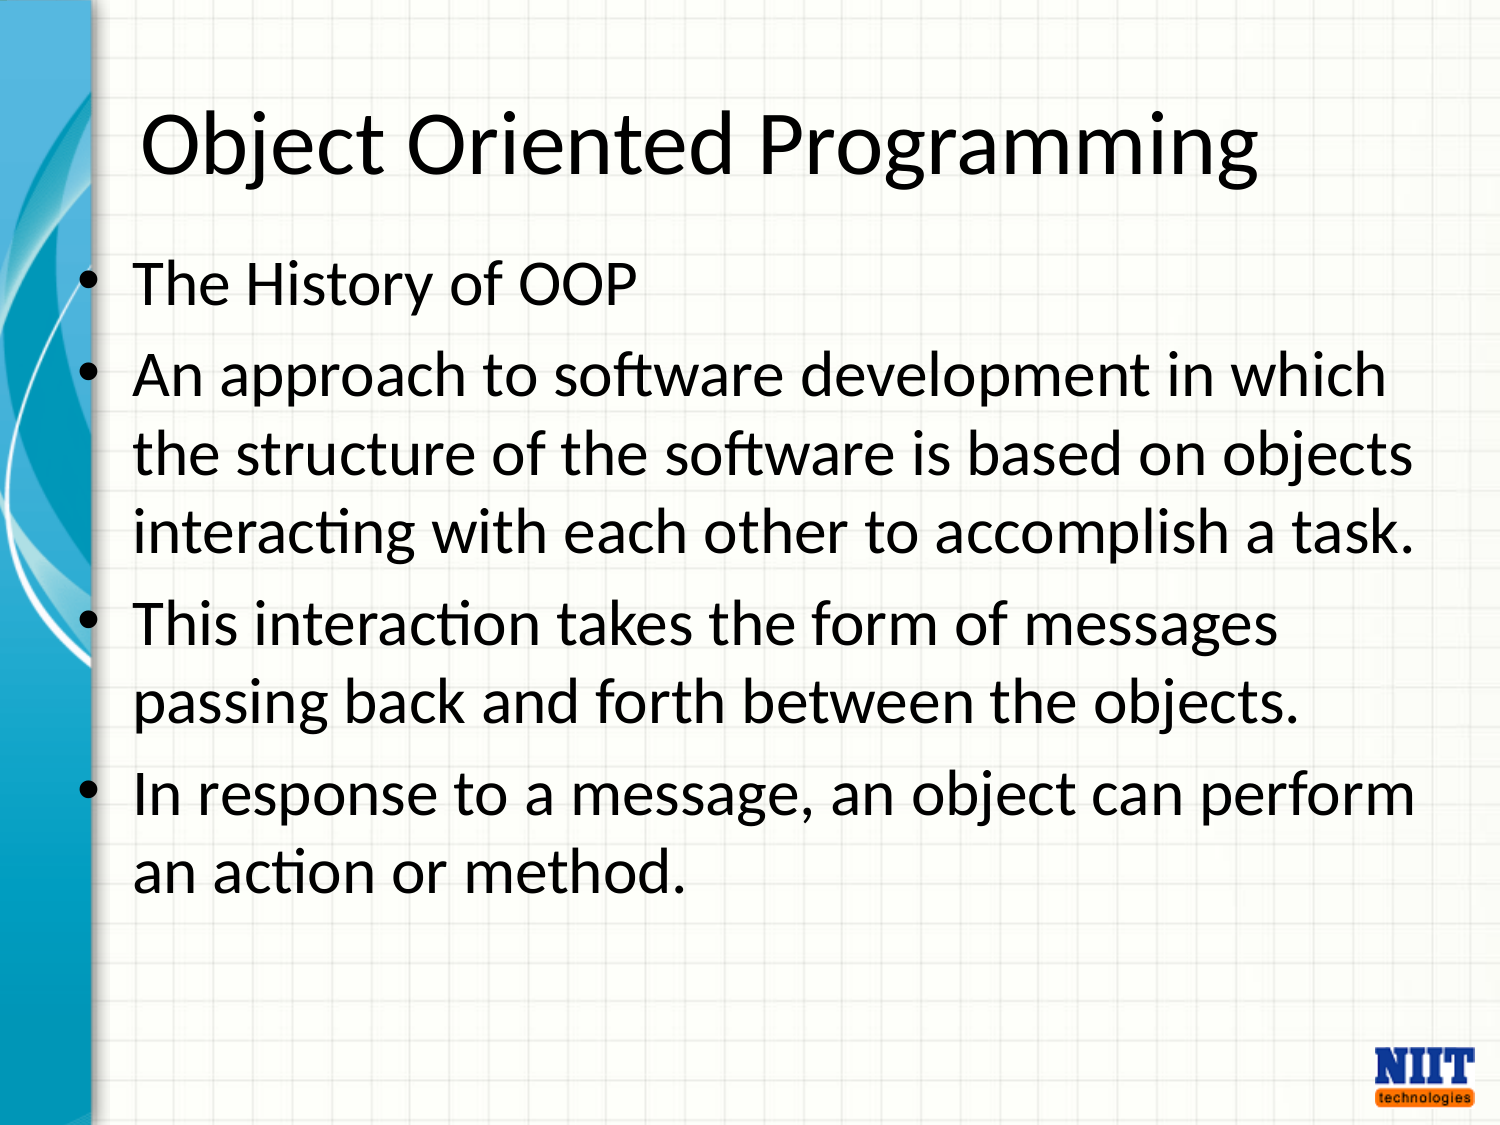

# Object Oriented Programming
The History of OOP
An approach to software development in which the structure of the software is based on objects interacting with each other to accomplish a task.
This interaction takes the form of messages passing back and forth between the objects.
In response to a message, an object can perform an action or method.